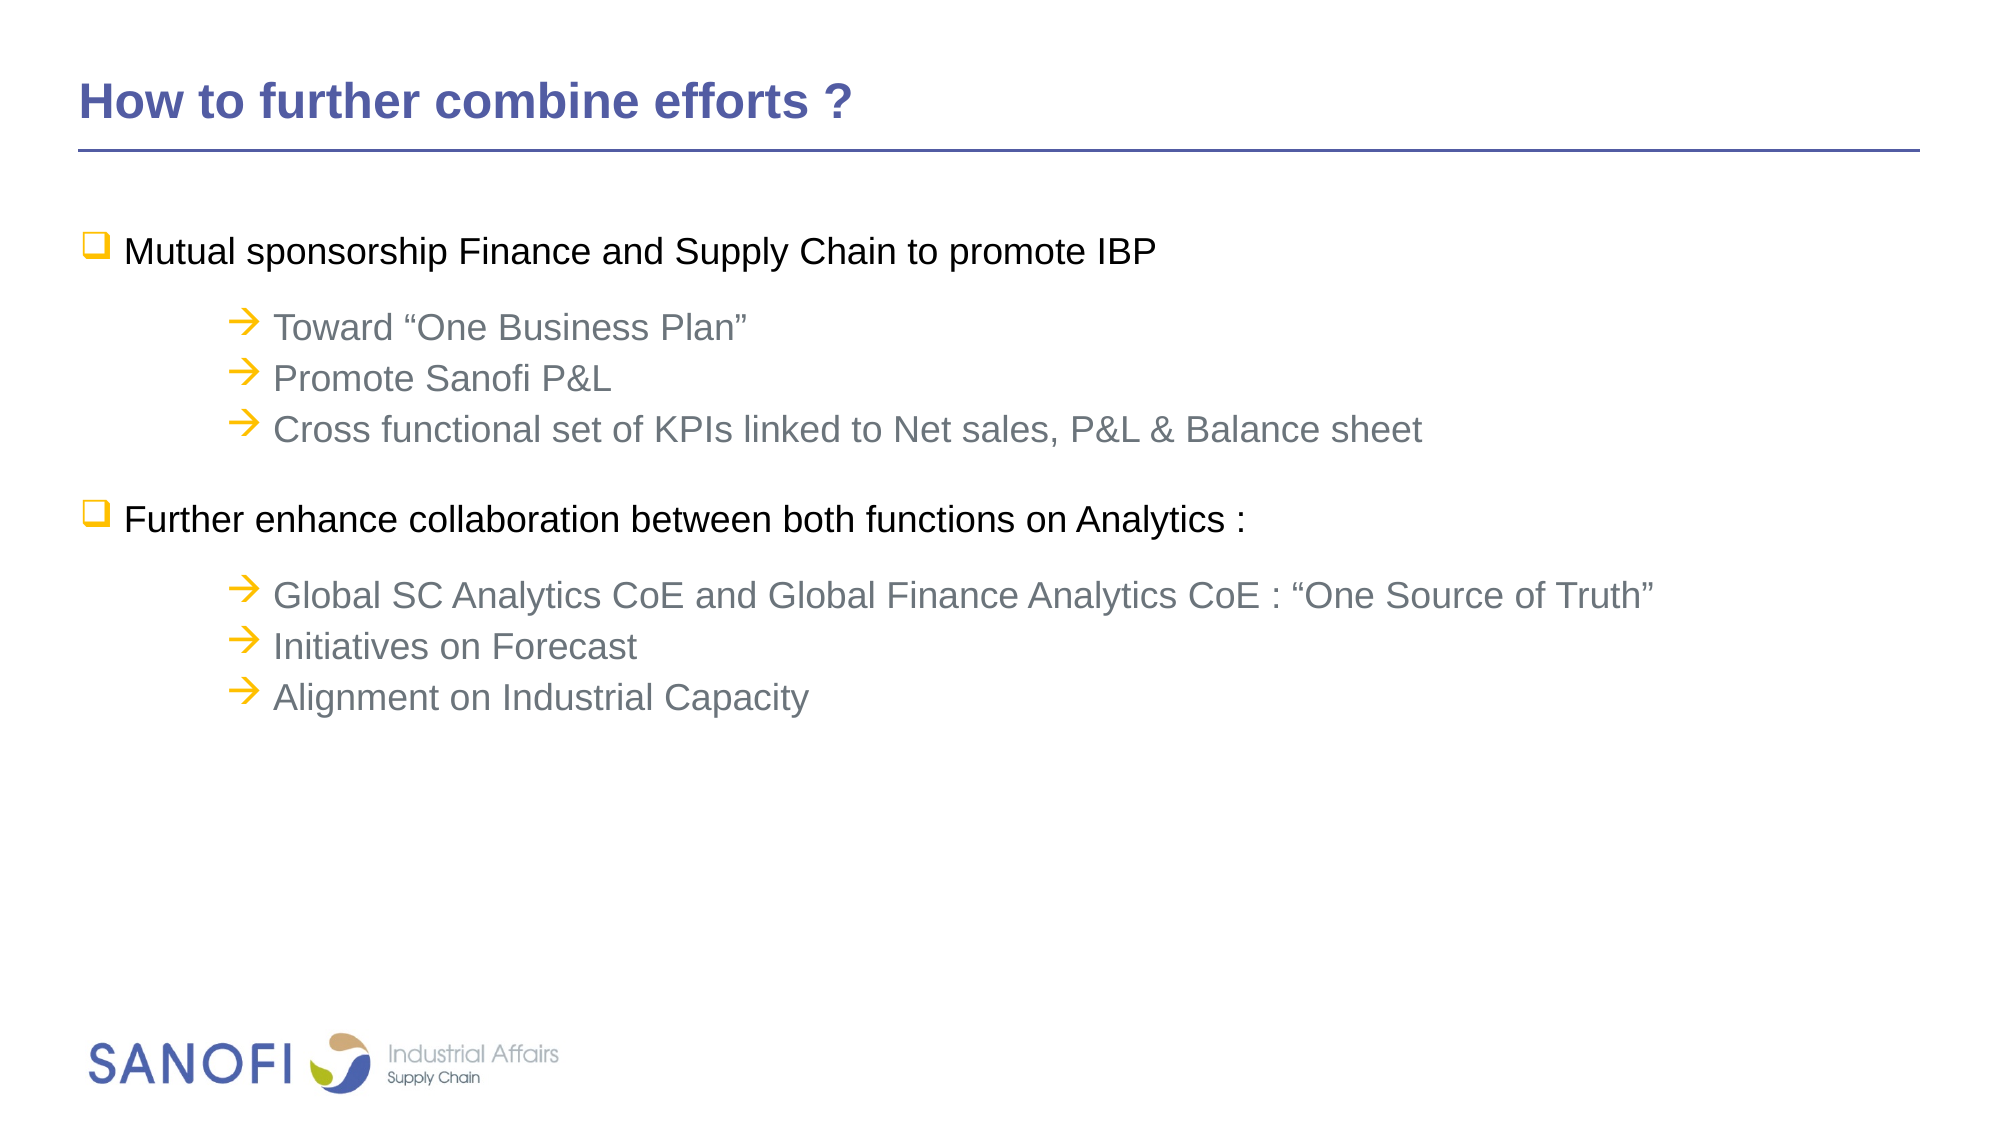

# How to further combine efforts ?
Mutual sponsorship Finance and Supply Chain to promote IBP
Toward “One Business Plan”
Promote Sanofi P&L
Cross functional set of KPIs linked to Net sales, P&L & Balance sheet
Further enhance collaboration between both functions on Analytics :
Global SC Analytics CoE and Global Finance Analytics CoE : “One Source of Truth”
Initiatives on Forecast
Alignment on Industrial Capacity